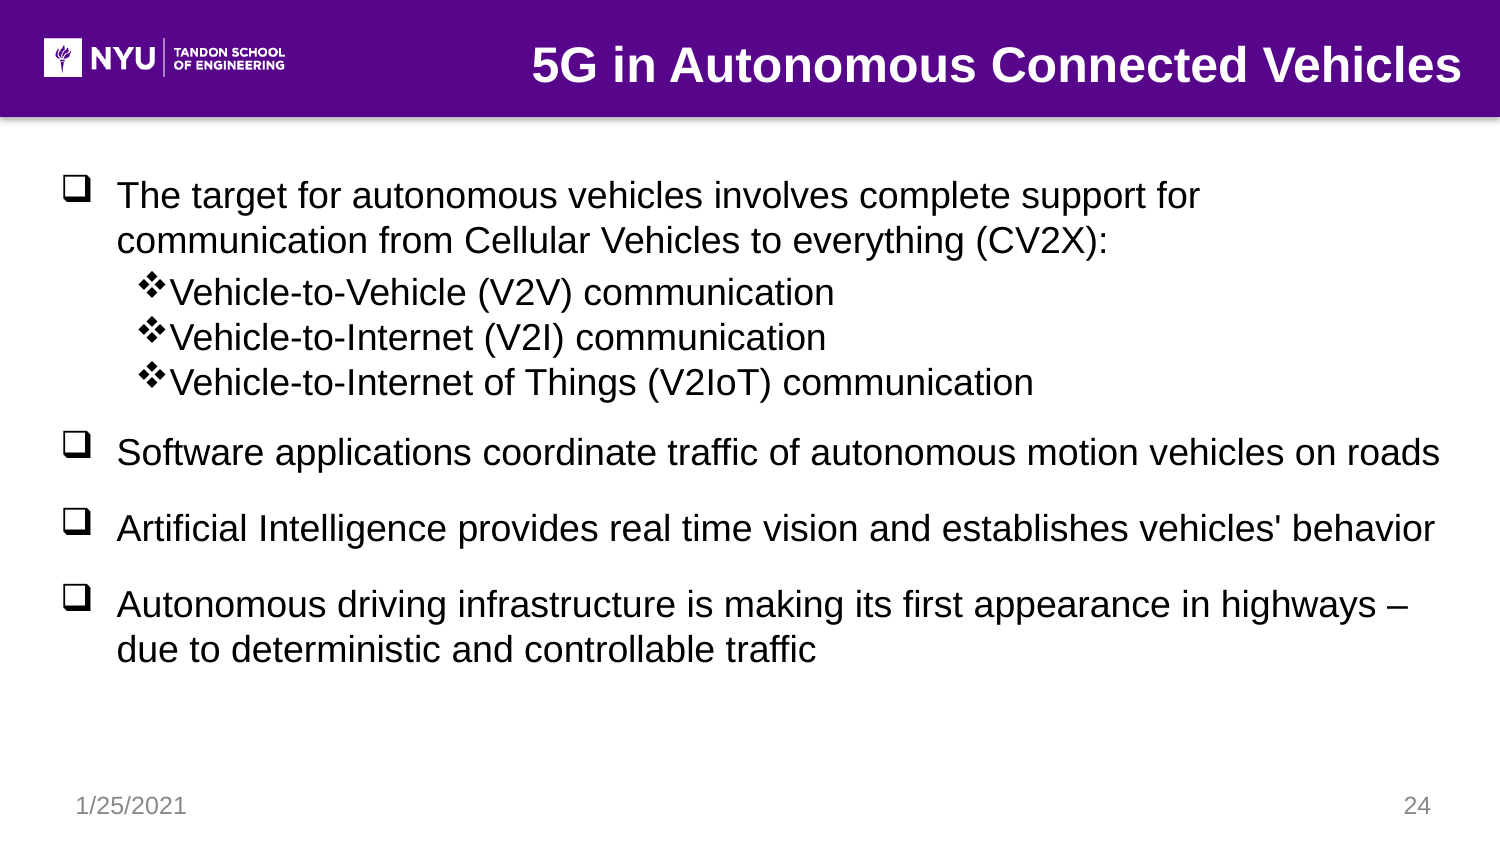

5G in Autonomous Connected Vehicles
The target for autonomous vehicles involves complete support for communication from Cellular Vehicles to everything (CV2X):
Vehicle-to-Vehicle (V2V) communication
Vehicle-to-Internet (V2I) communication
Vehicle-to-Internet of Things (V2IoT) communication
Software applications coordinate traffic of autonomous motion vehicles on roads
Artificial Intelligence provides real time vision and establishes vehicles' behavior
Autonomous driving infrastructure is making its first appearance in highways – due to deterministic and controllable traffic
1/25/2021
24